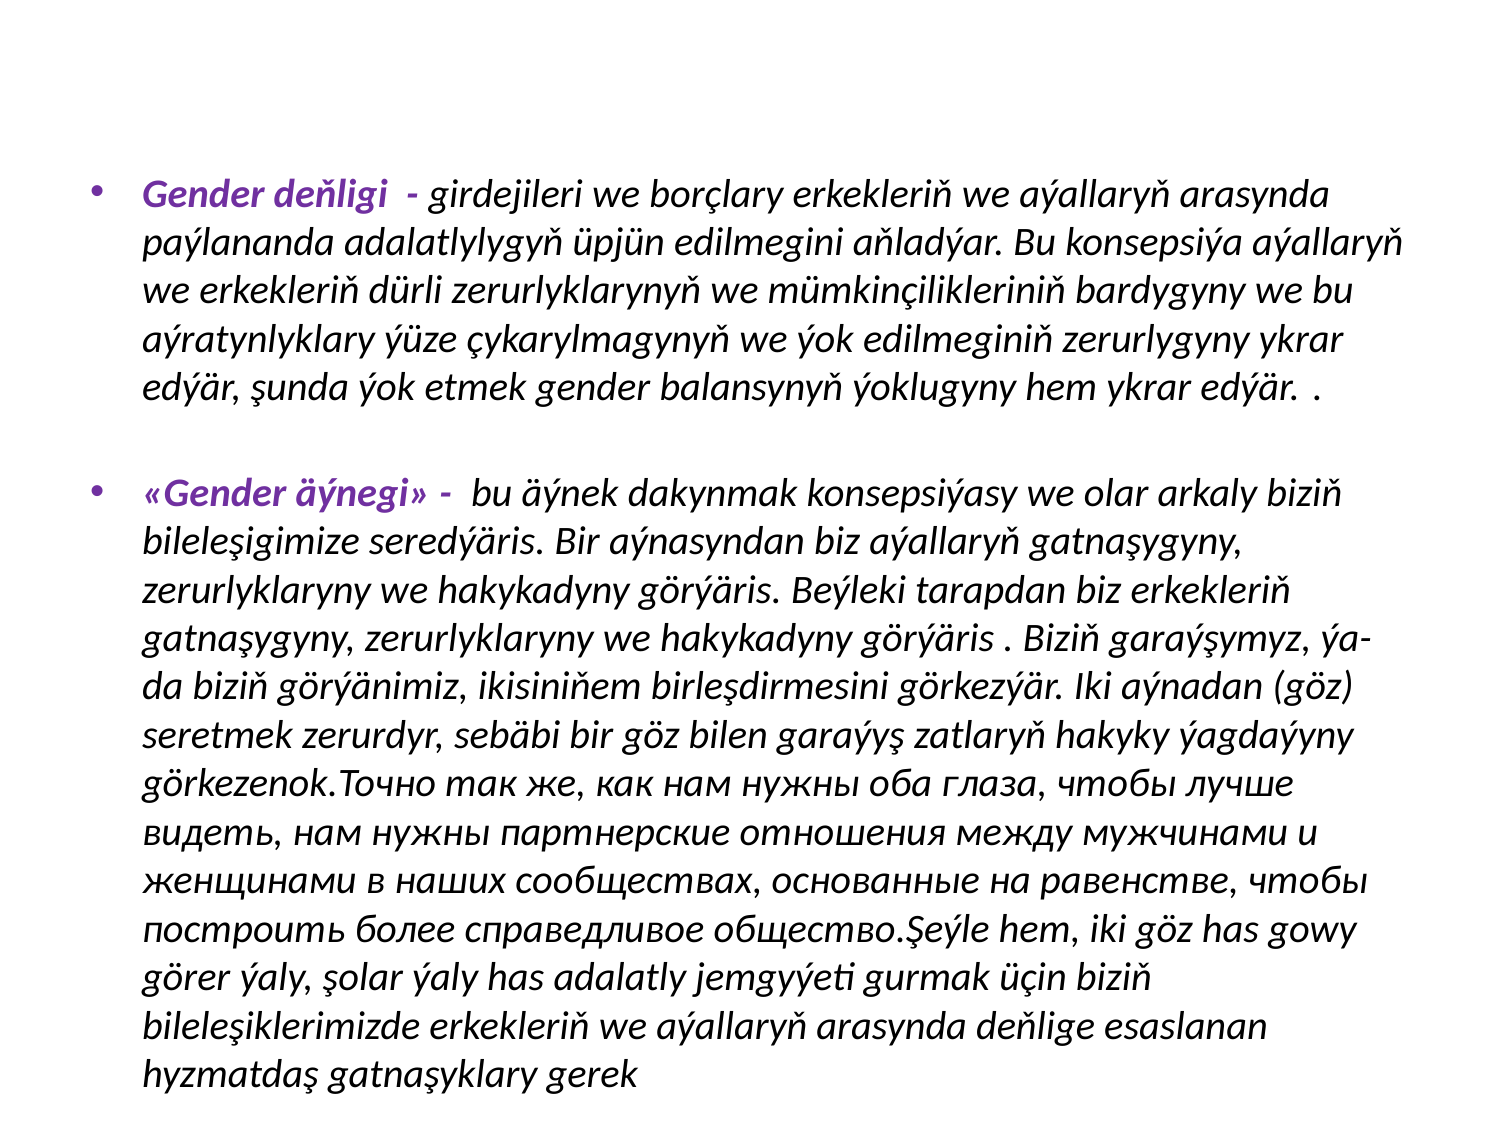

#

Gender deňligi  - girdejileri we borçlary erkekleriň we aýallaryň arasynda paýlananda adalatlylygyň üpjün edilmegini aňladýar. Bu konsepsiýa aýallaryň we erkekleriň dürli zerurlyklarynyň we mümkinçilikleriniň bardygyny we bu aýratynlyklary ýüze çykarylmagynyň we ýok edilmeginiň zerurlygyny ykrar edýär, şunda ýok etmek gender balansynyň ýoklugyny hem ykrar edýär. .

«Gender äýnegi» -  bu äýnek dakynmak konsepsiýasy we olar arkaly biziň bileleşigimize seredýäris. Bir aýnasyndan biz aýallaryň gatnaşygyny, zerurlyklaryny we hakykadyny görýäris. Beýleki tarapdan biz erkekleriň gatnaşygyny, zerurlyklaryny we hakykadyny görýäris . Biziň garaýşymyz, ýa-da biziň görýänimiz, ikisiniňem birleşdirmesini görkezýär. Iki aýnadan (göz)  seretmek zerurdyr, sebäbi bir göz bilen garaýyş zatlaryň hakyky ýagdaýyny görkezenok.Точно так же, как нам нужны оба глаза, чтобы лучше видеть, нам нужны партнерские отношения между мужчинами и женщинами в наших сообществах, основанные на равенстве, чтобы построить более справедливое общество.Şeýle hem, iki göz has gowy görer ýaly, şolar ýaly has adalatly jemgyýeti gurmak üçin biziň bileleşiklerimizde erkekleriň we aýallaryň arasynda deňlige esaslanan hyzmatdaş gatnaşyklary gerek